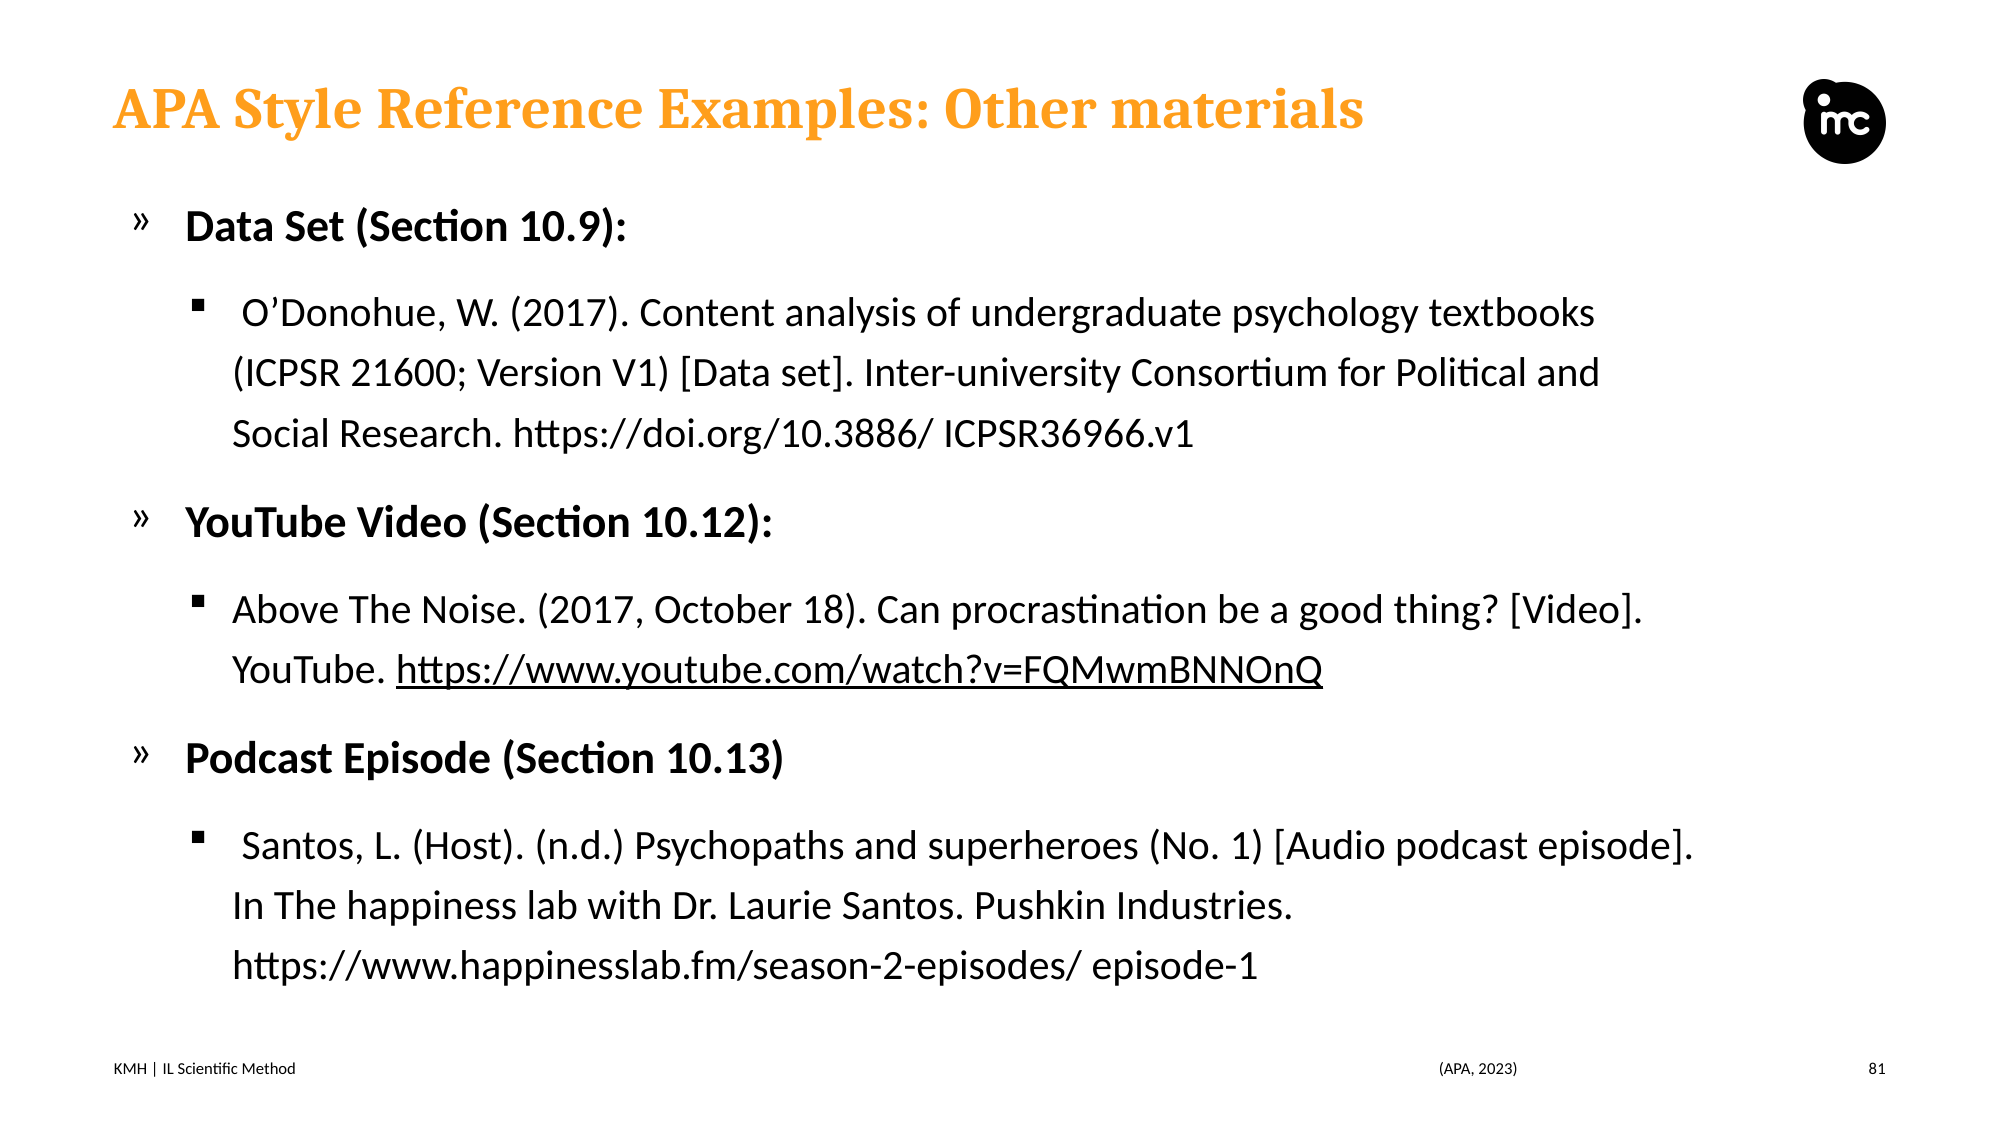

# APA Style Reference Examples: Other materials
Data Set (Section 10.9):
 O’Donohue, W. (2017). Content analysis of undergraduate psychology textbooks (ICPSR 21600; Version V1) [Data set]. Inter-university Consortium for Political and Social Research. https://doi.org/10.3886/ ICPSR36966.v1
YouTube Video (Section 10.12):
Above The Noise. (2017, October 18). Can procrastination be a good thing? [Video]. YouTube. https://www.youtube.com/watch?v=FQMwmBNNOnQ
Podcast Episode (Section 10.13)
 Santos, L. (Host). (n.d.) Psychopaths and superheroes (No. 1) [Audio podcast episode]. In The happiness lab with Dr. Laurie Santos. Pushkin Industries. https://www.happinesslab.fm/season-2-episodes/ episode-1
KMH | IL Scientific Method
(APA, 2023)
81